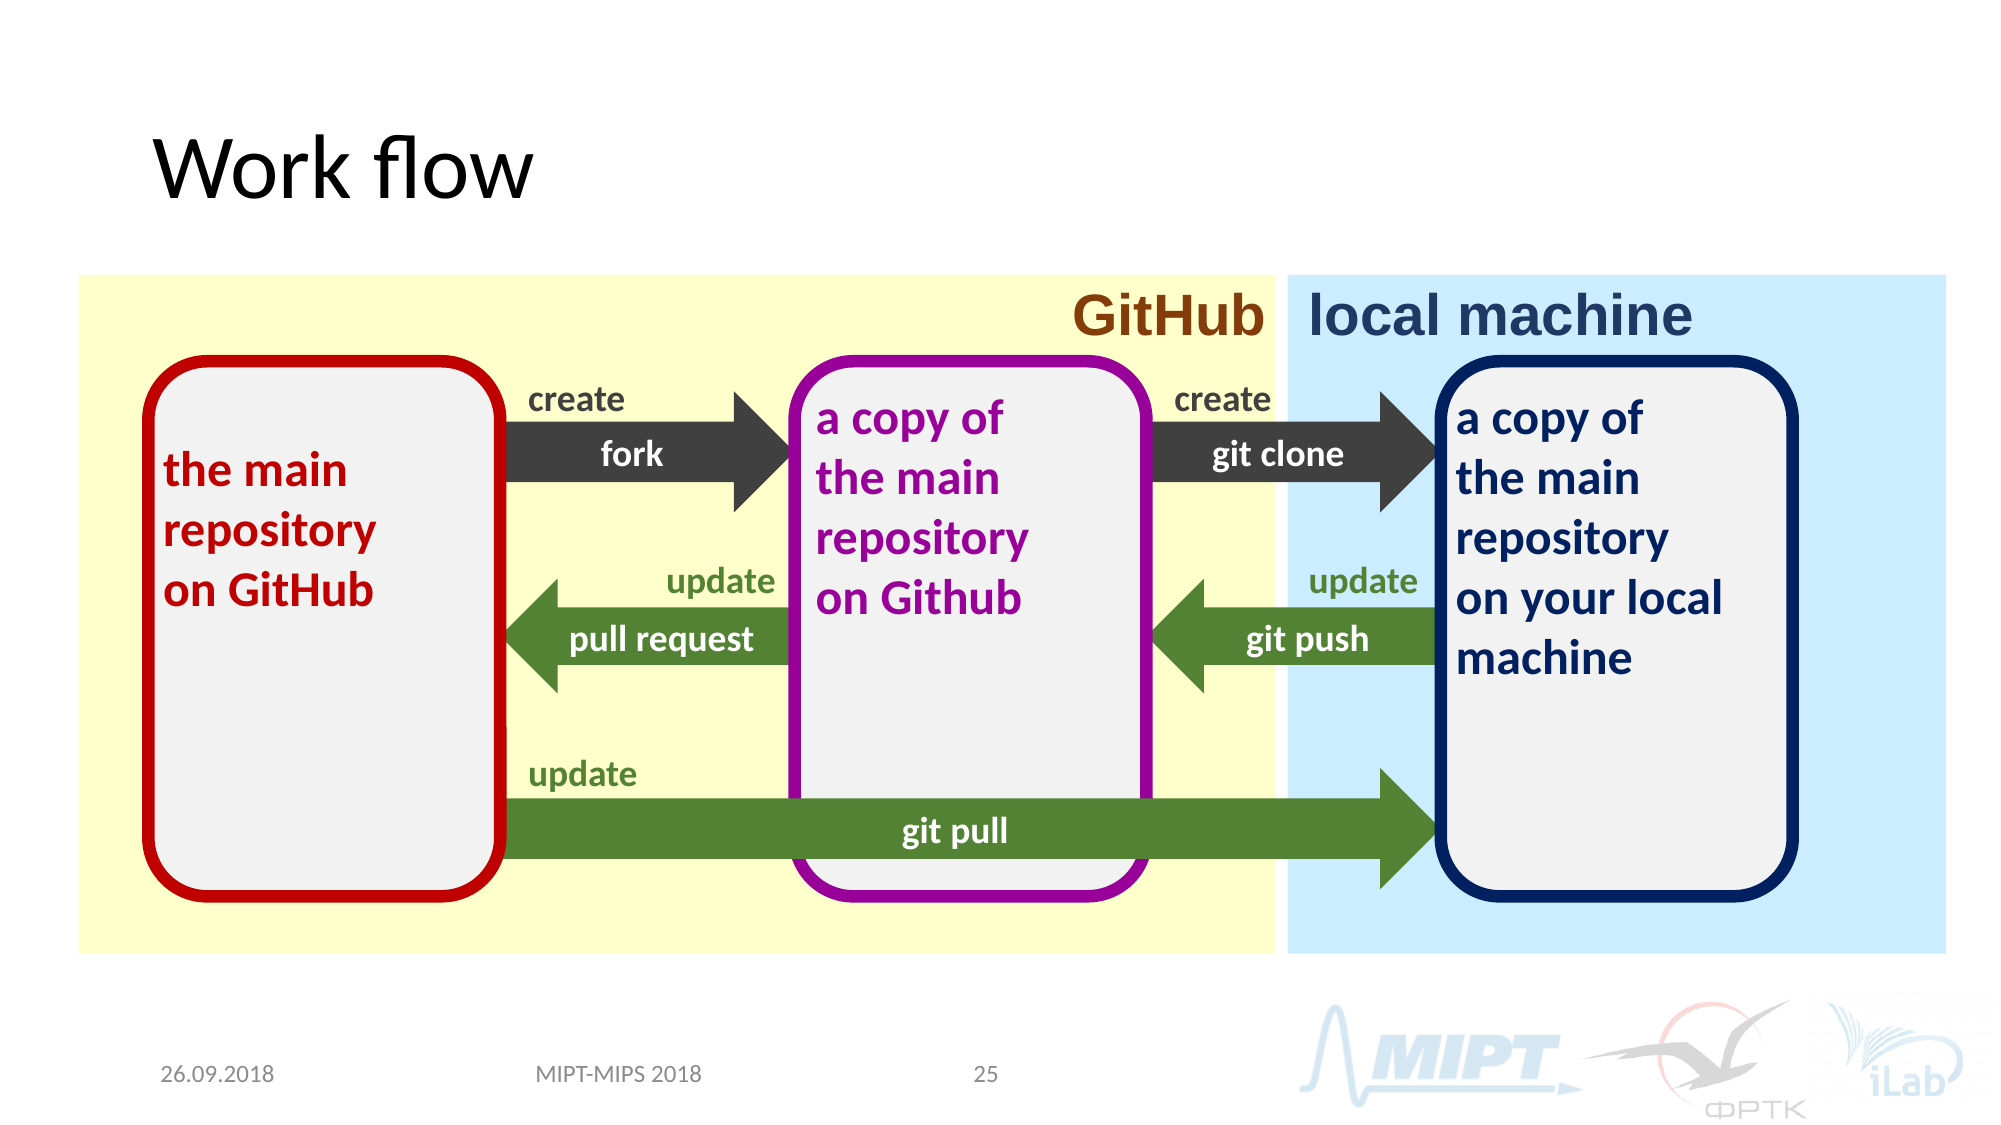

# Work flow
GitHub

local machine

the main repository
on GitHub

a copy of
the main repository
on Github

a copy of
the main repository
on your local machine
create
fork
create
git clone
update
pull request
update
git push
update
git pull
MIPT-MIPS 2018
26.09.2018
25